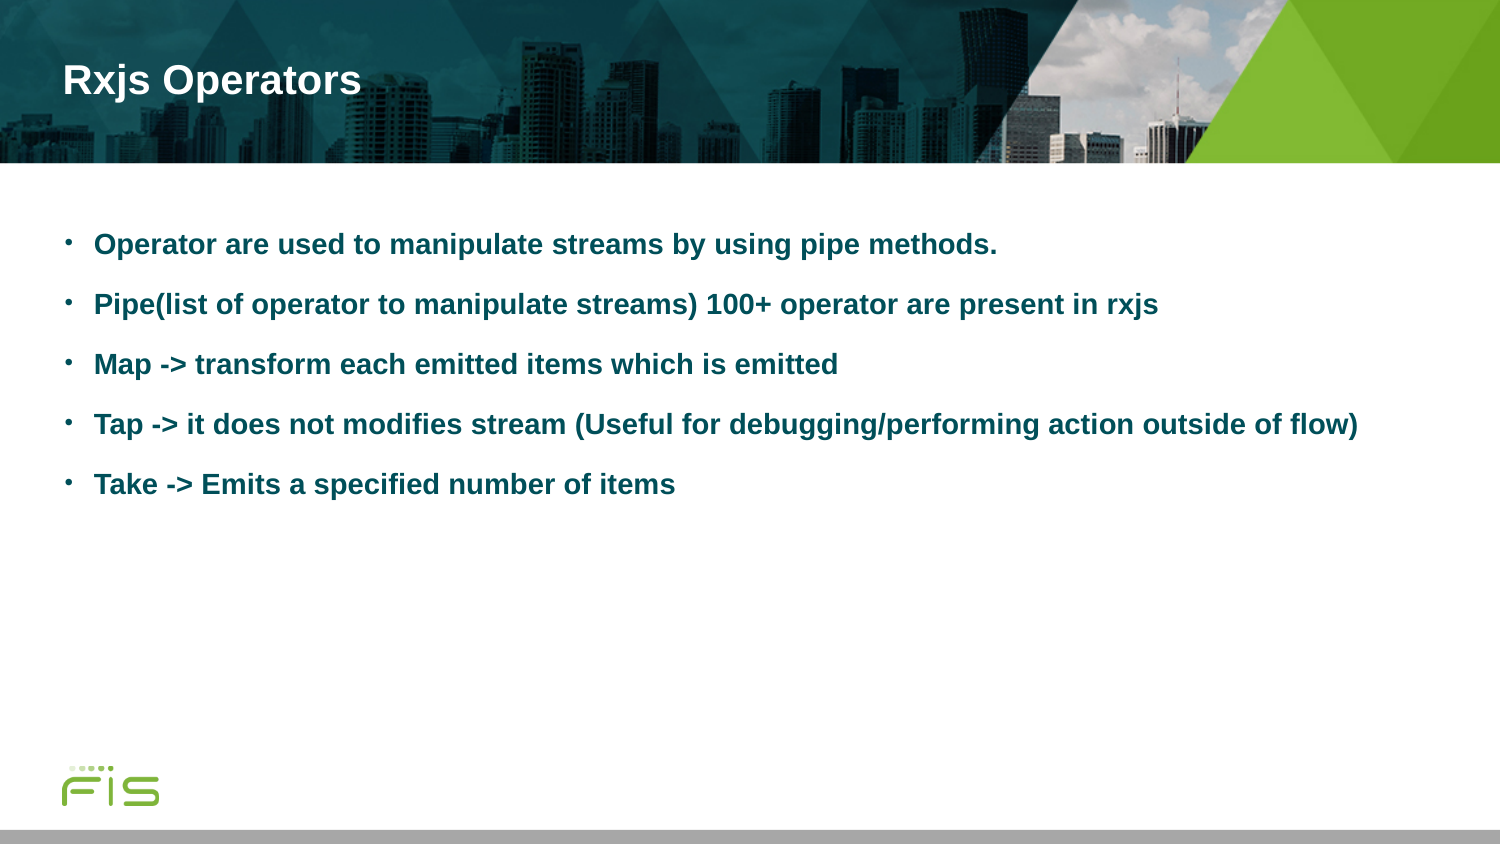

# Rxjs Operators

Operator are used to manipulate streams by using pipe methods.
Pipe(list of operator to manipulate streams) 100+ operator are present in rxjs
Map -> transform each emitted items which is emitted
Tap -> it does not modifies stream (Useful for debugging/performing action outside of flow)
Take -> Emits a specified number of items